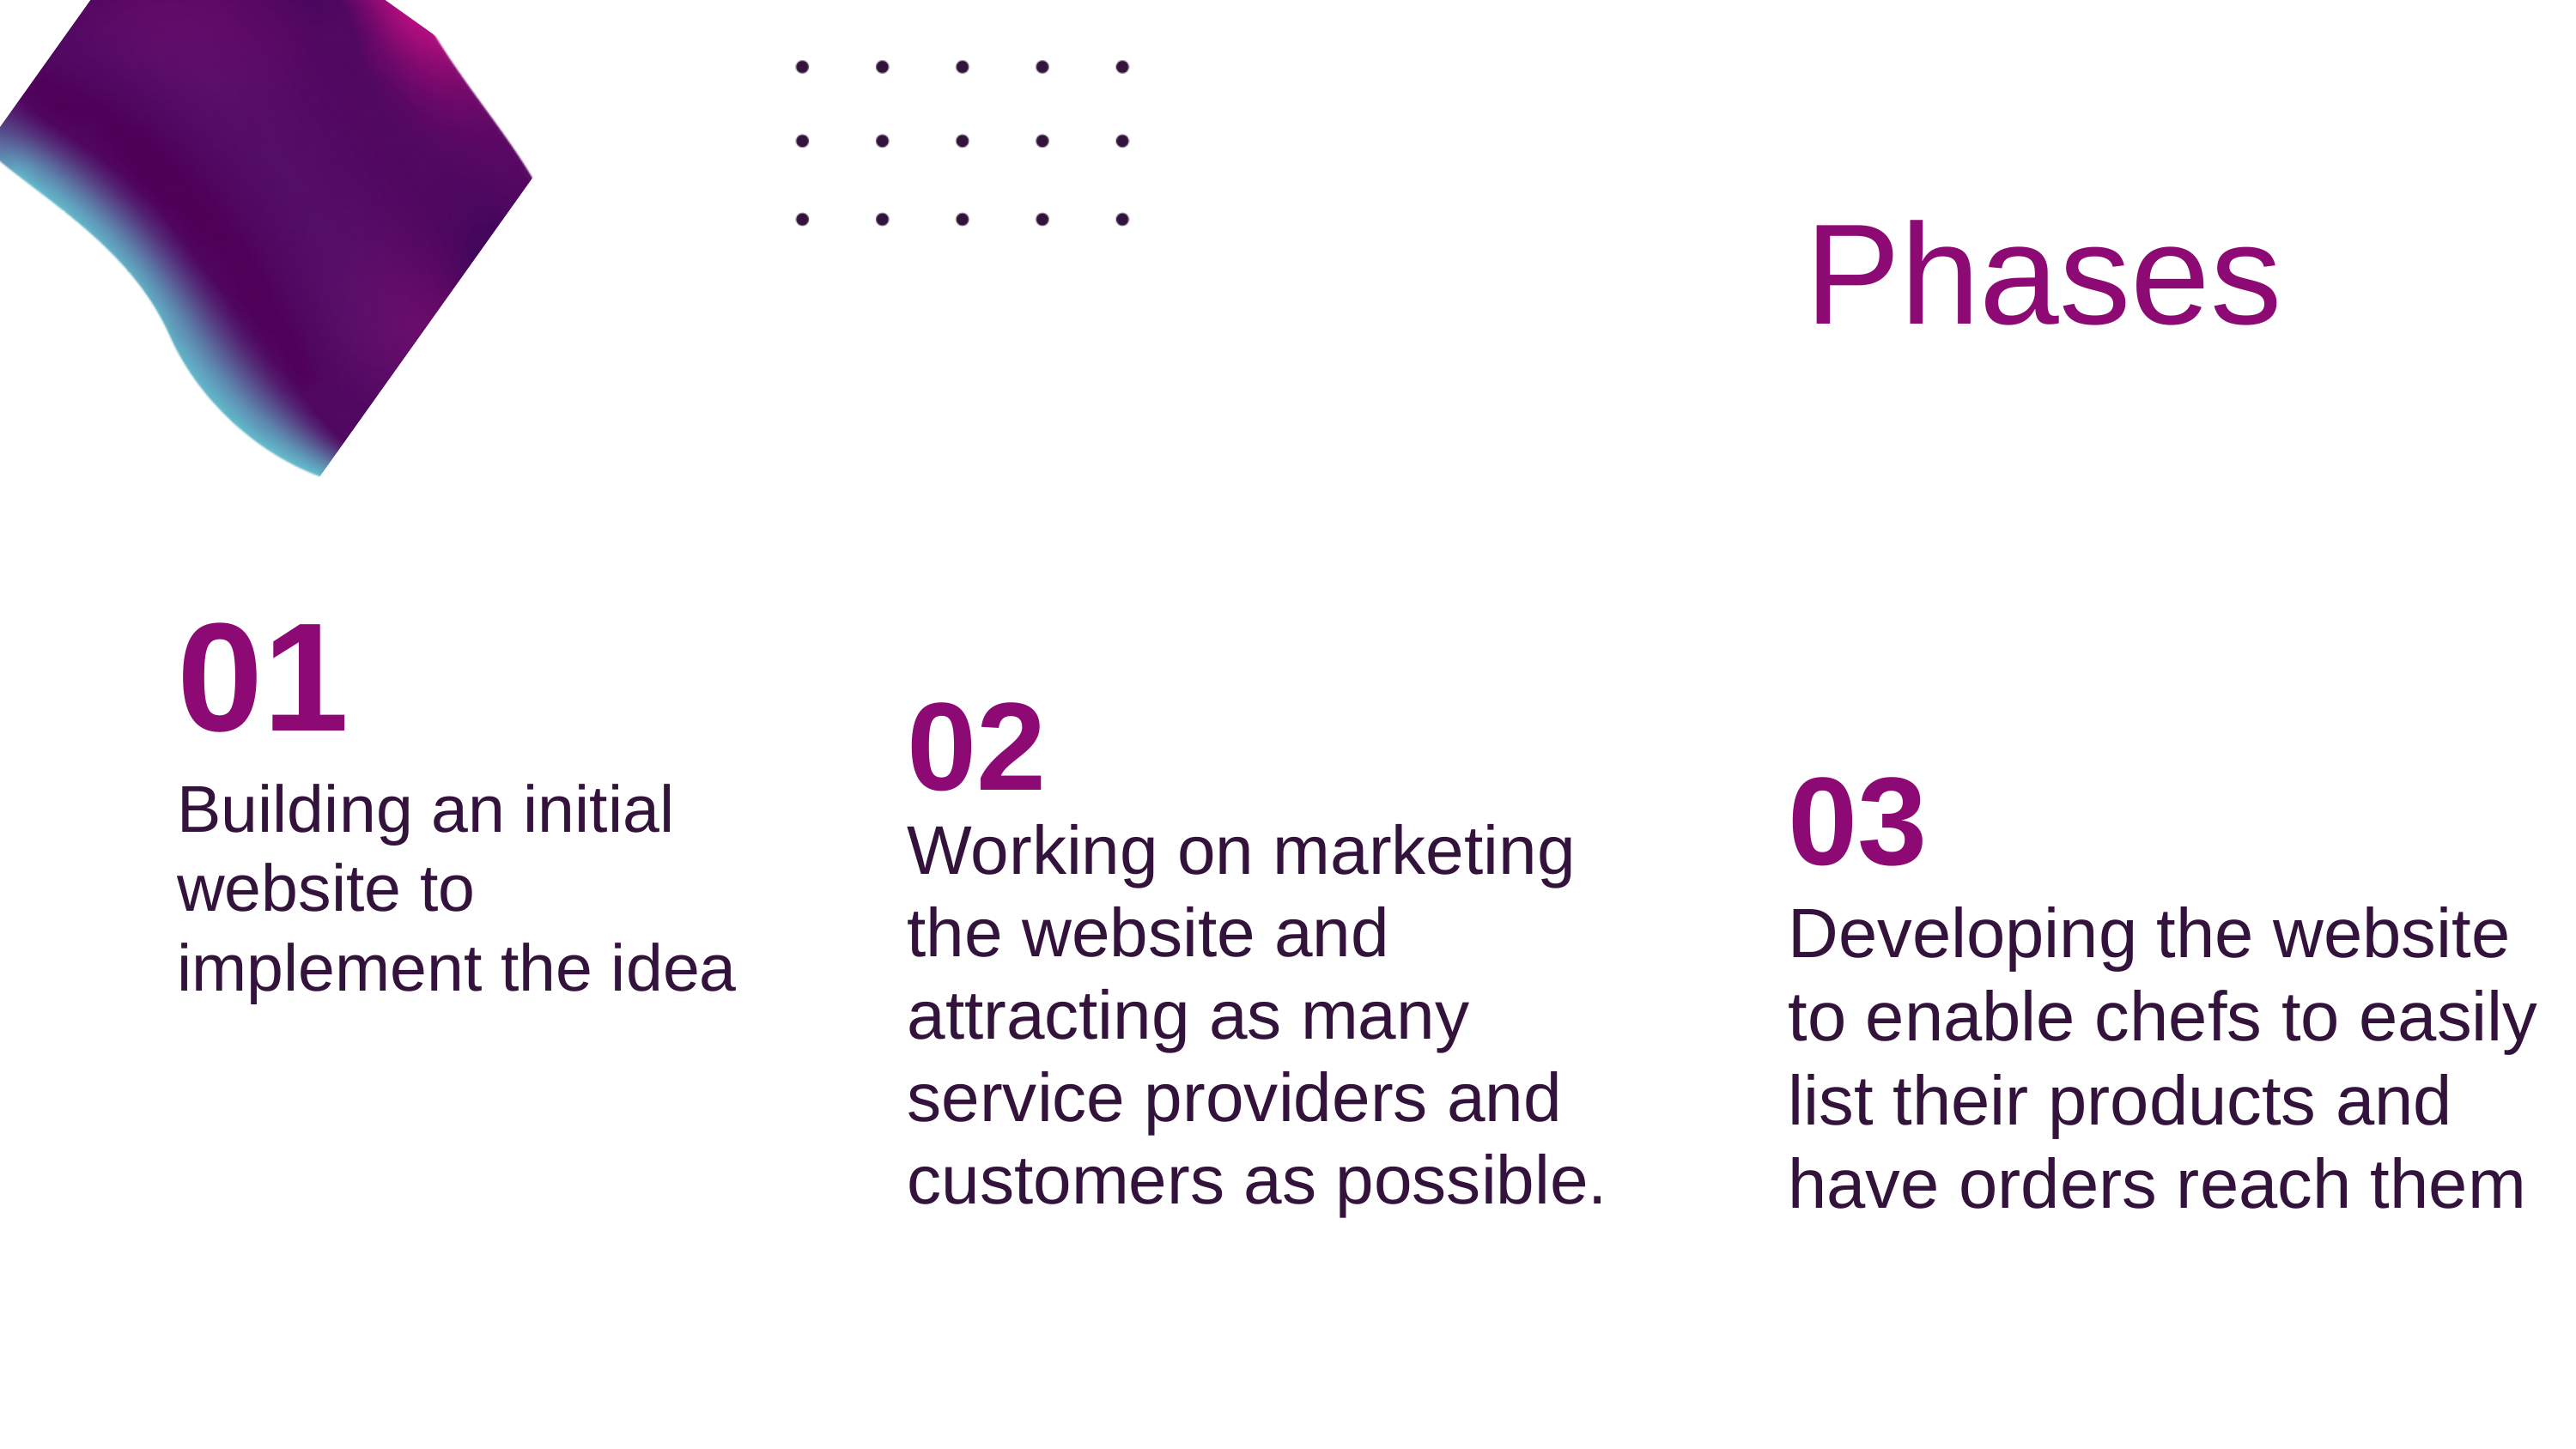

Phases
01
02
03
Building an initial website to implement the idea
Working on marketing the website and attracting as many service providers and customers as possible.
Developing the website to enable chefs to easily list their products and have orders reach them